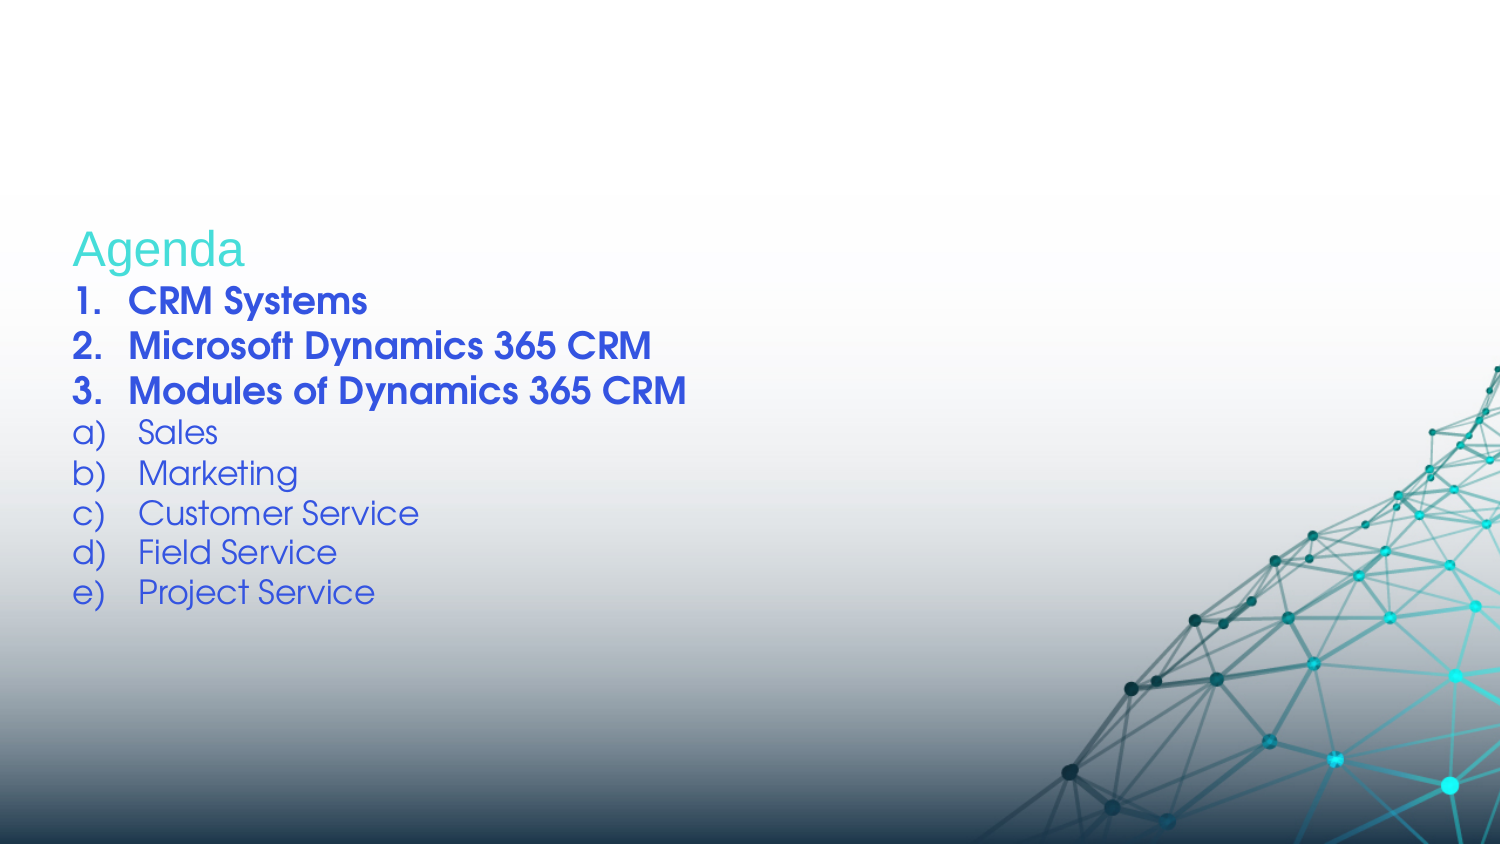

Agenda
CRM Systems
Microsoft Dynamics 365 CRM
Modules of Dynamics 365 CRM
Sales
Marketing
Customer Service
Field Service
Project Service